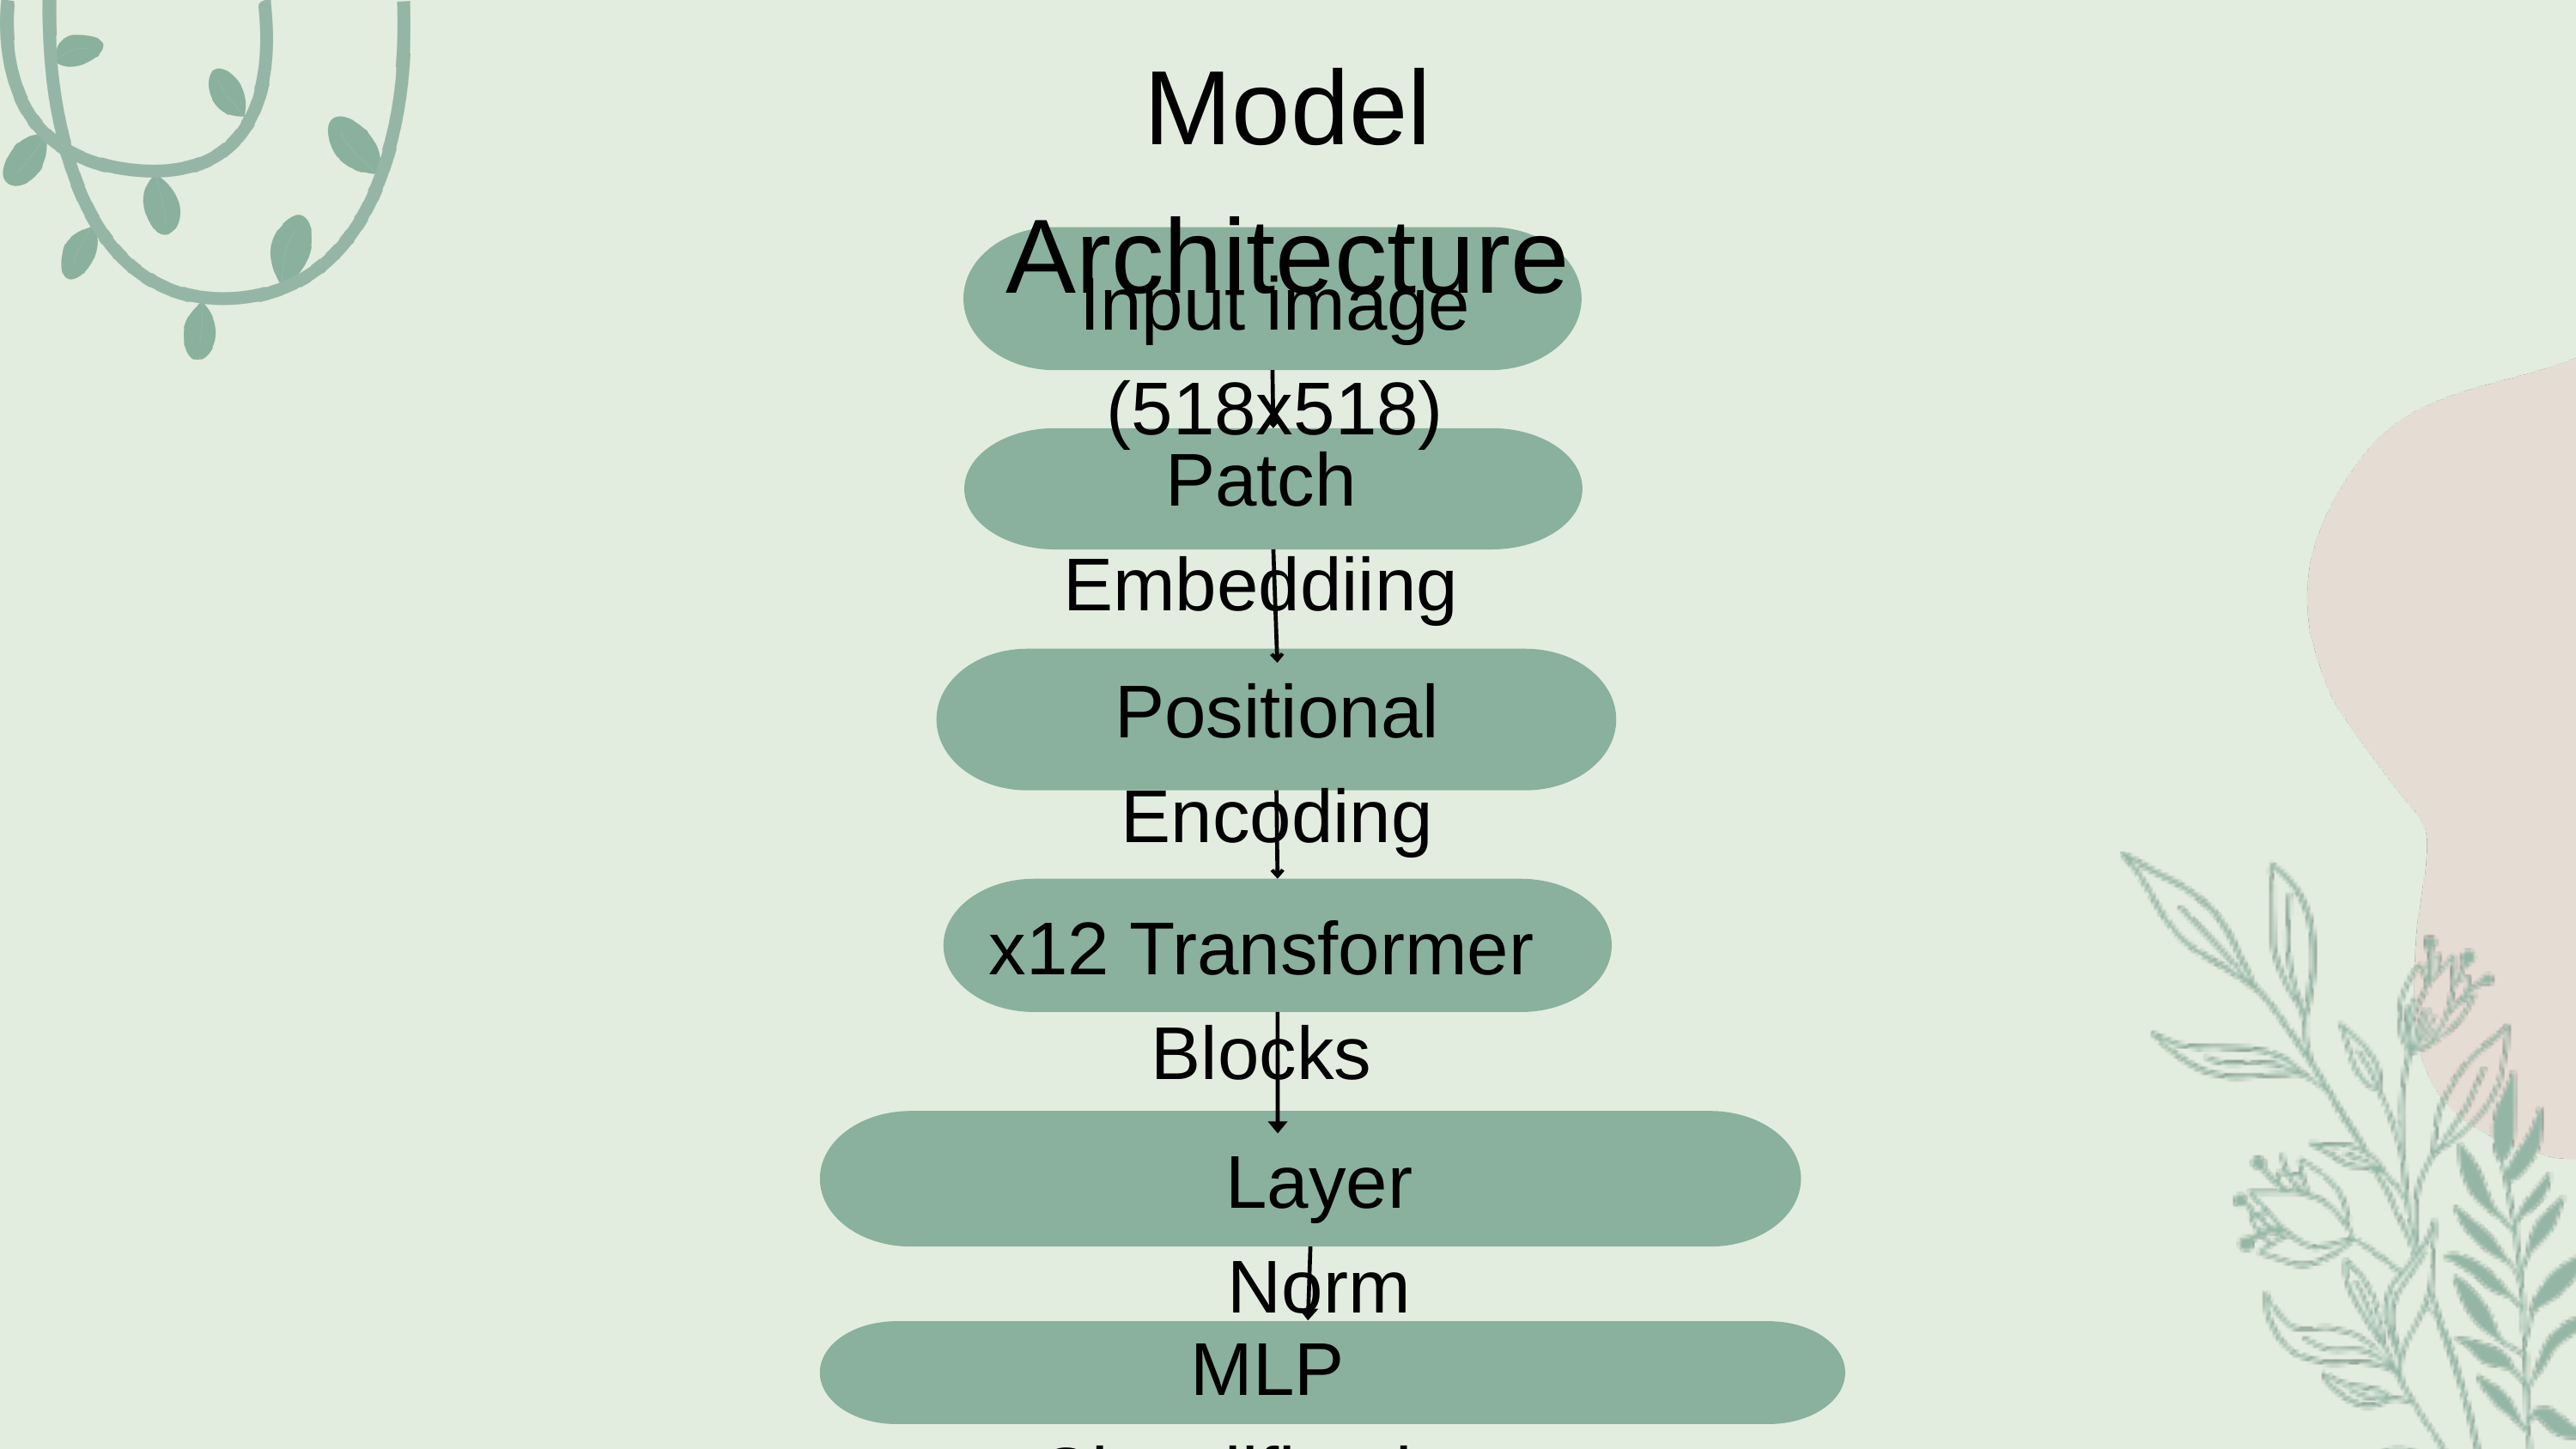

Model Architecture

Input image (518x518)

Patch Embeddiing

Positional Encoding

x12 Transformer Blocks

Layer Norm

MLP Classiification head